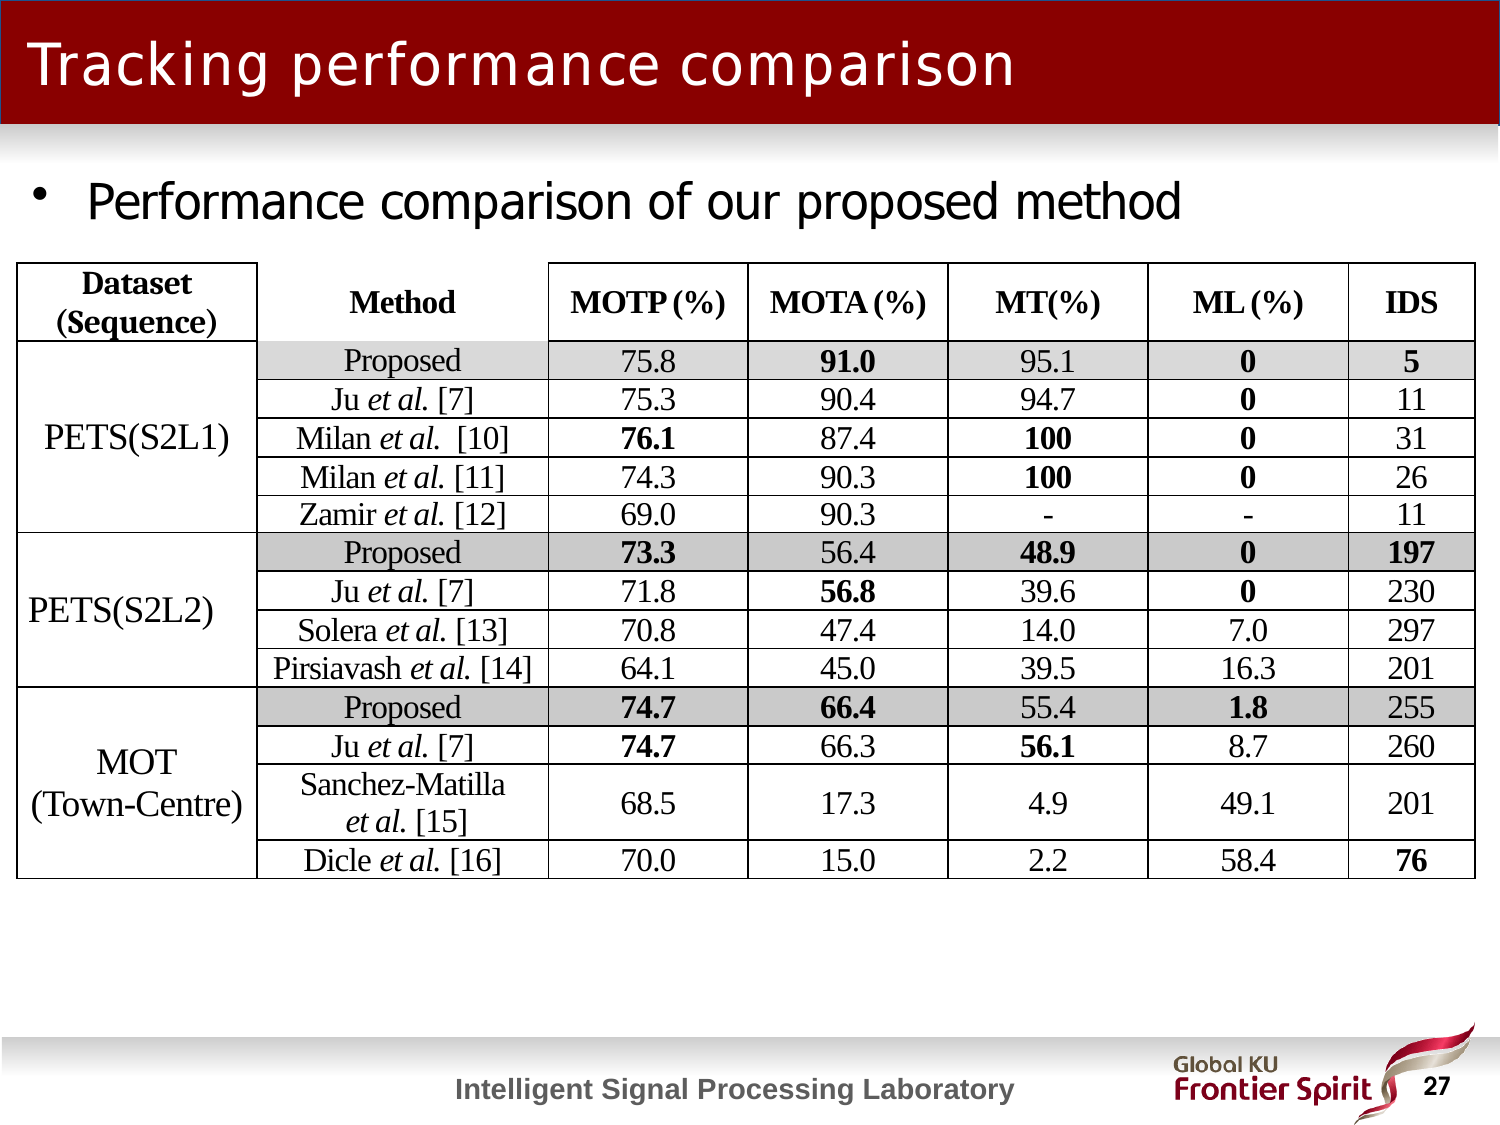

# Tracking performance comparison
Performance comparison of our proposed method
| Dataset (Sequence) | Method | MOTP (%) | MOTA (%) | MT(%) | ML (%) | IDS |
| --- | --- | --- | --- | --- | --- | --- |
| PETS(S2L1) | Proposed | 75.8 | 91.0 | 95.1 | 0 | 5 |
|  | Ju et al. [7] | 75.3 | 90.4 | 94.7 | 0 | 11 |
|  | Milan et al. [10] | 76.1 | 87.4 | 100 | 0 | 31 |
|  | Milan et al. [11] | 74.3 | 90.3 | 100 | 0 | 26 |
|  | Zamir et al. [12] | 69.0 | 90.3 | - | - | 11 |
| PETS(S2L2) | Proposed | 73.3 | 56.4 | 48.9 | 0 | 197 |
|  | Ju et al. [7] | 71.8 | 56.8 | 39.6 | 0 | 230 |
|  | Solera et al. [13] | 70.8 | 47.4 | 14.0 | 7.0 | 297 |
|  | Pirsiavash et al. [14] | 64.1 | 45.0 | 39.5 | 16.3 | 201 |
| MOT (Town-Centre) | Proposed | 74.7 | 66.4 | 55.4 | 1.8 | 255 |
|  | Ju et al. [7] | 74.7 | 66.3 | 56.1 | 8.7 | 260 |
|  | Sanchez-Matilla et al. [15] | 68.5 | 17.3 | 4.9 | 49.1 | 201 |
|  | Dicle et al. [16] | 70.0 | 15.0 | 2.2 | 58.4 | 76 |
 27